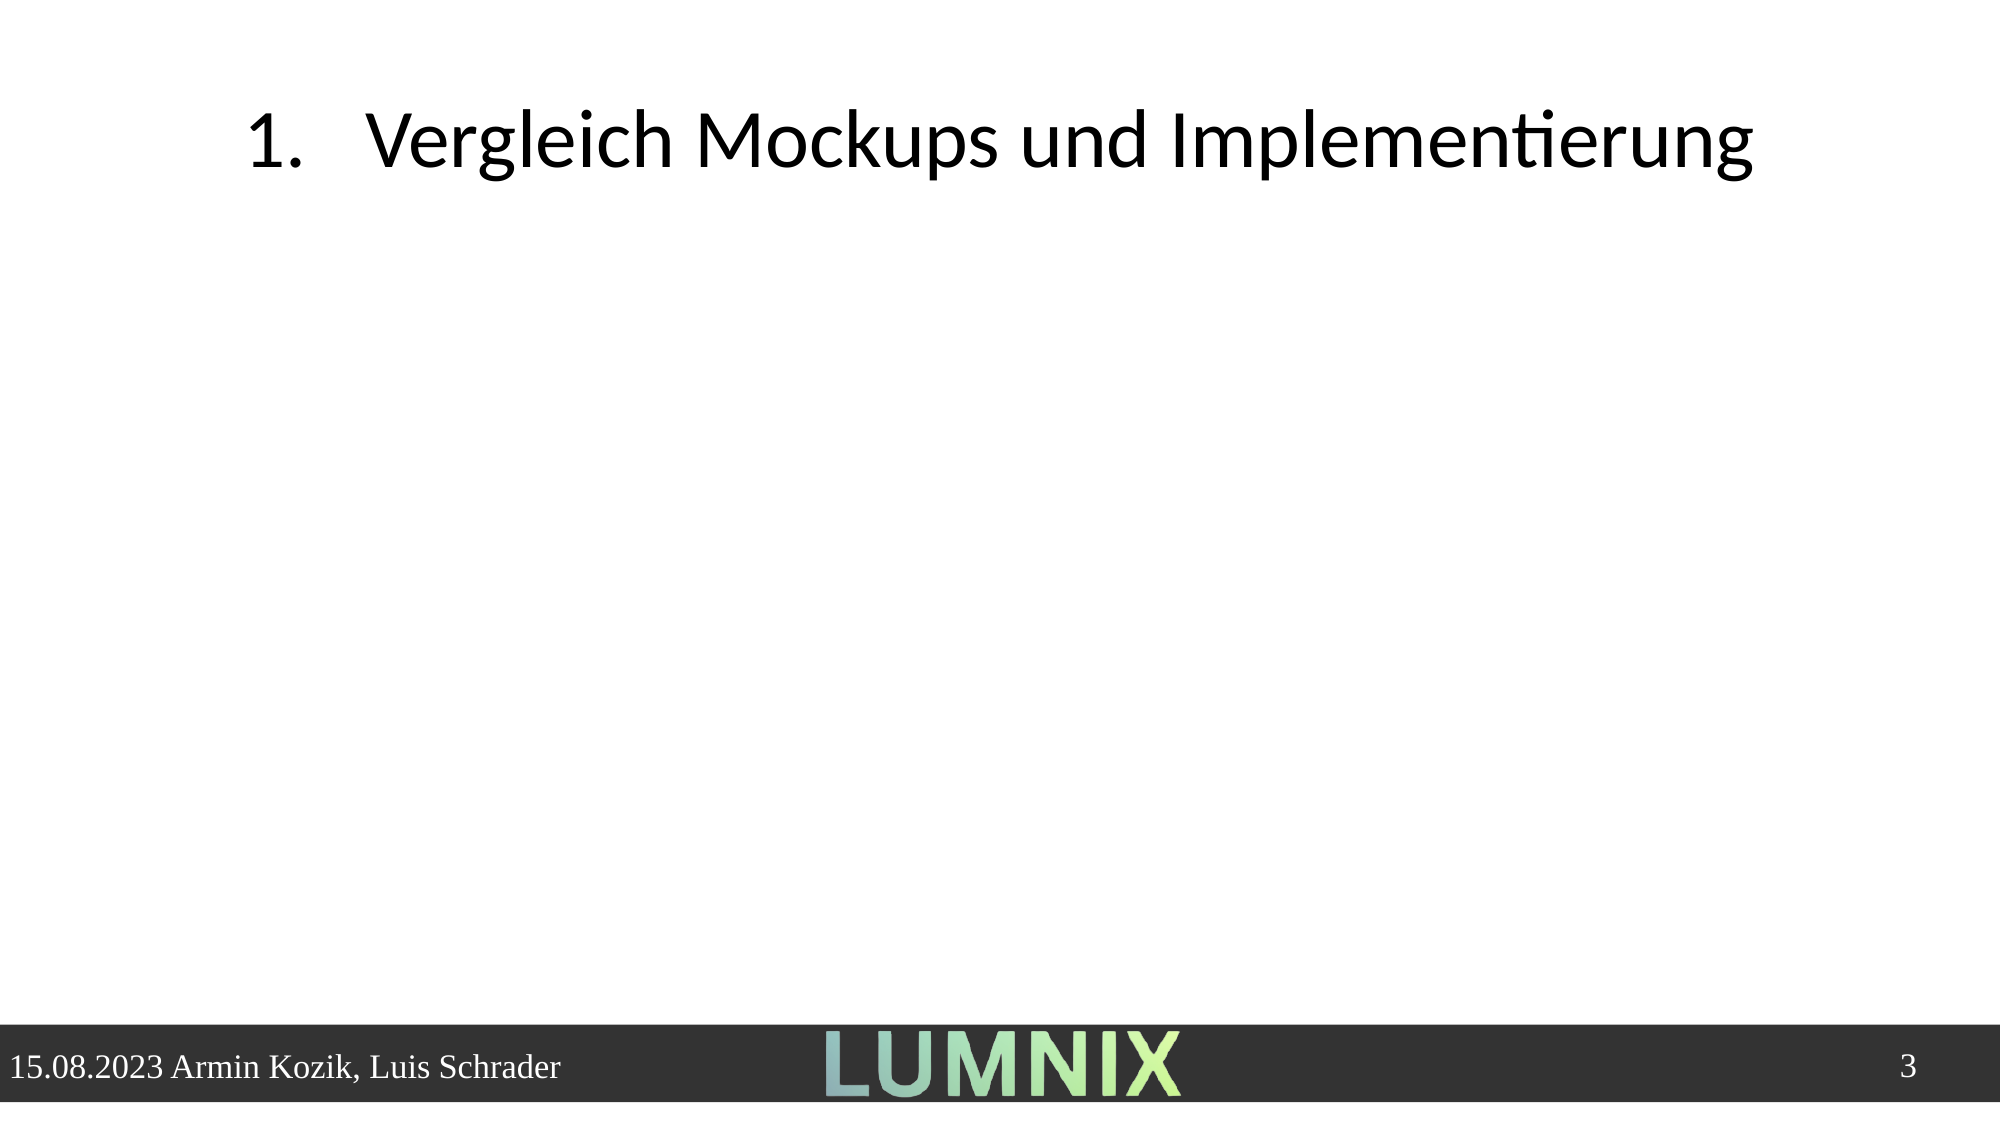

Vergleich Mockups und Implementierung

3

15.08.2023 Armin Kozik, Luis Schrader